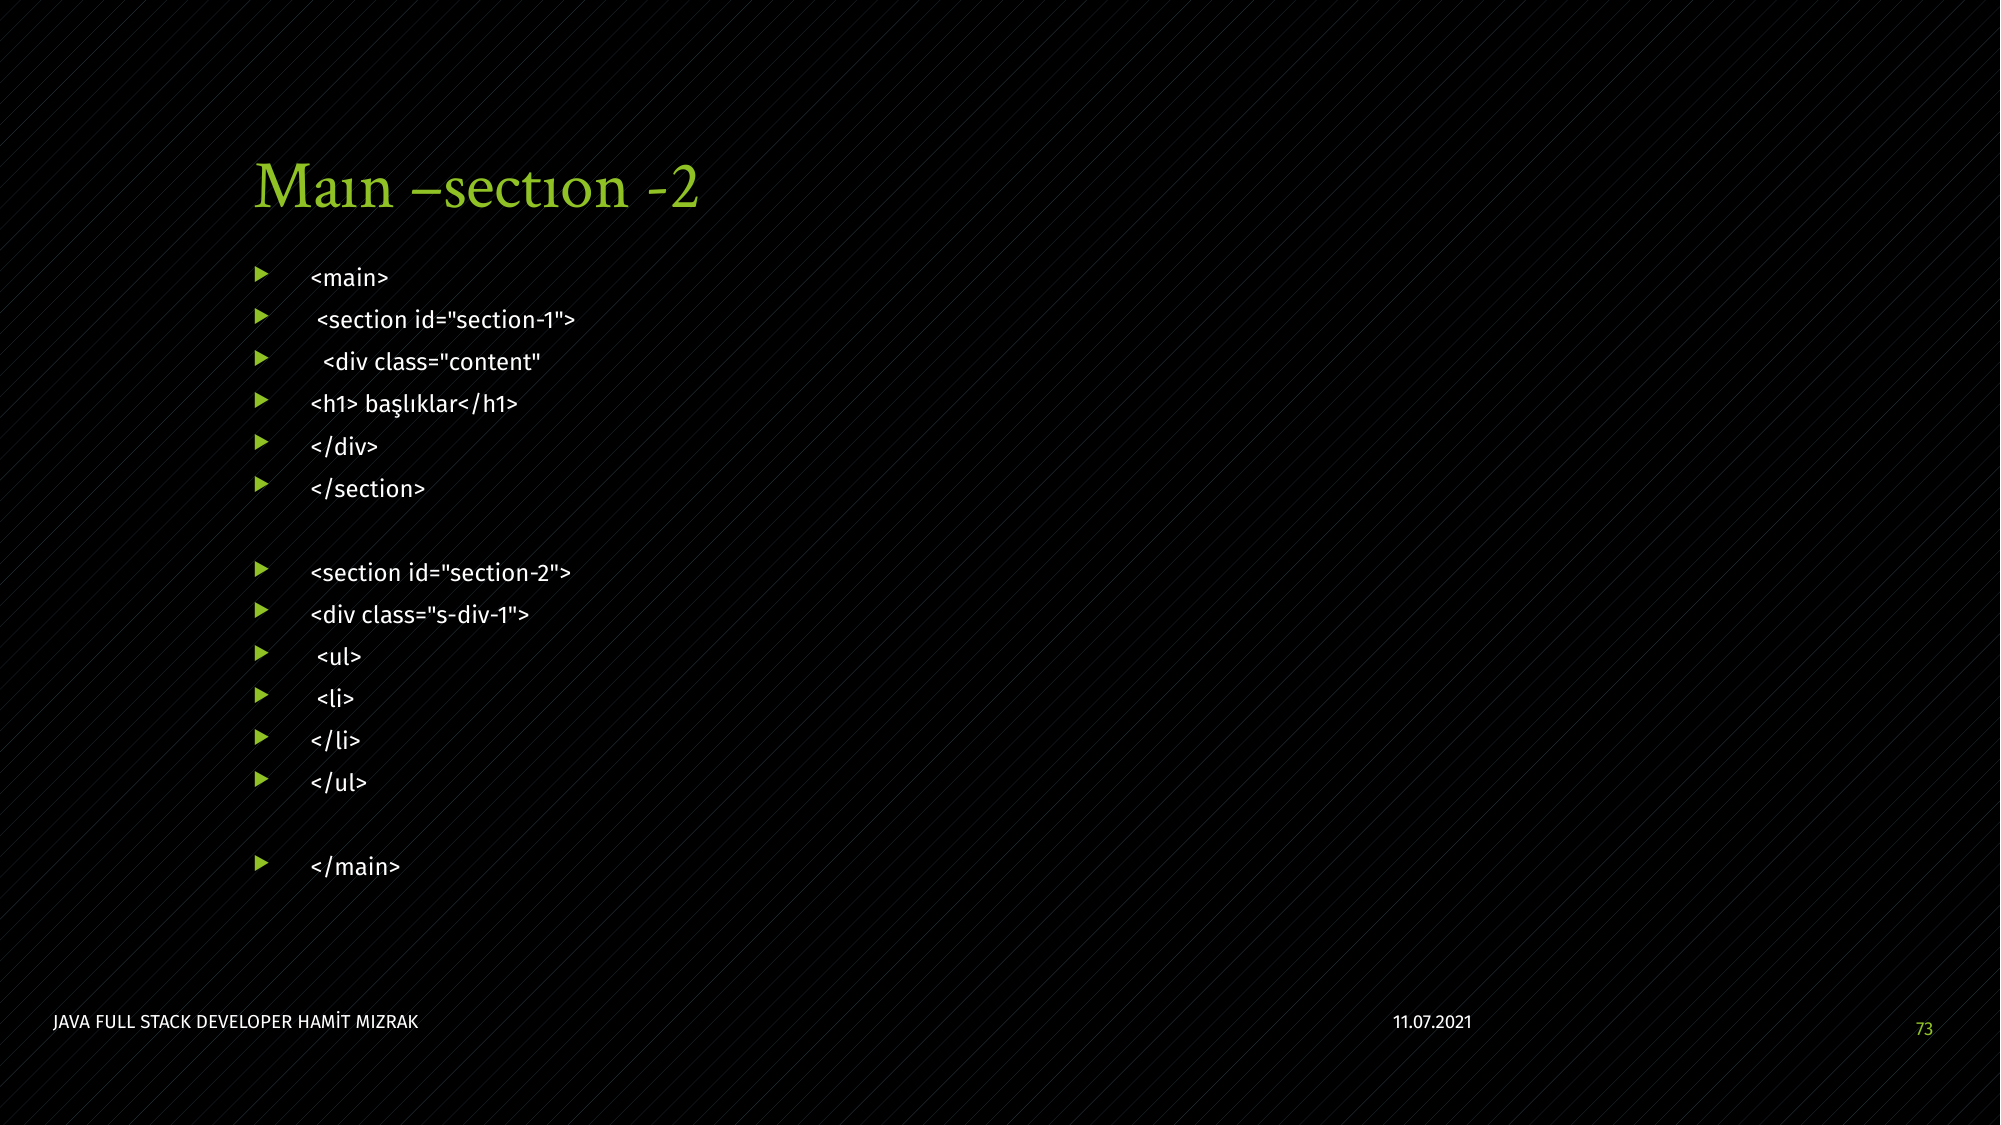

# Maın –sectıon -2
<main>
 <section id="section-1">
  <div class="content"
<h1> başlıklar</h1>
</div>
</section>

<section id="section-2">
<div class="s-div-1">
 <ul>
 <li>
</li>
</ul>

</main>
JAVA FULL STACK DEVELOPER HAMİT MIZRAK
11.07.2021
73